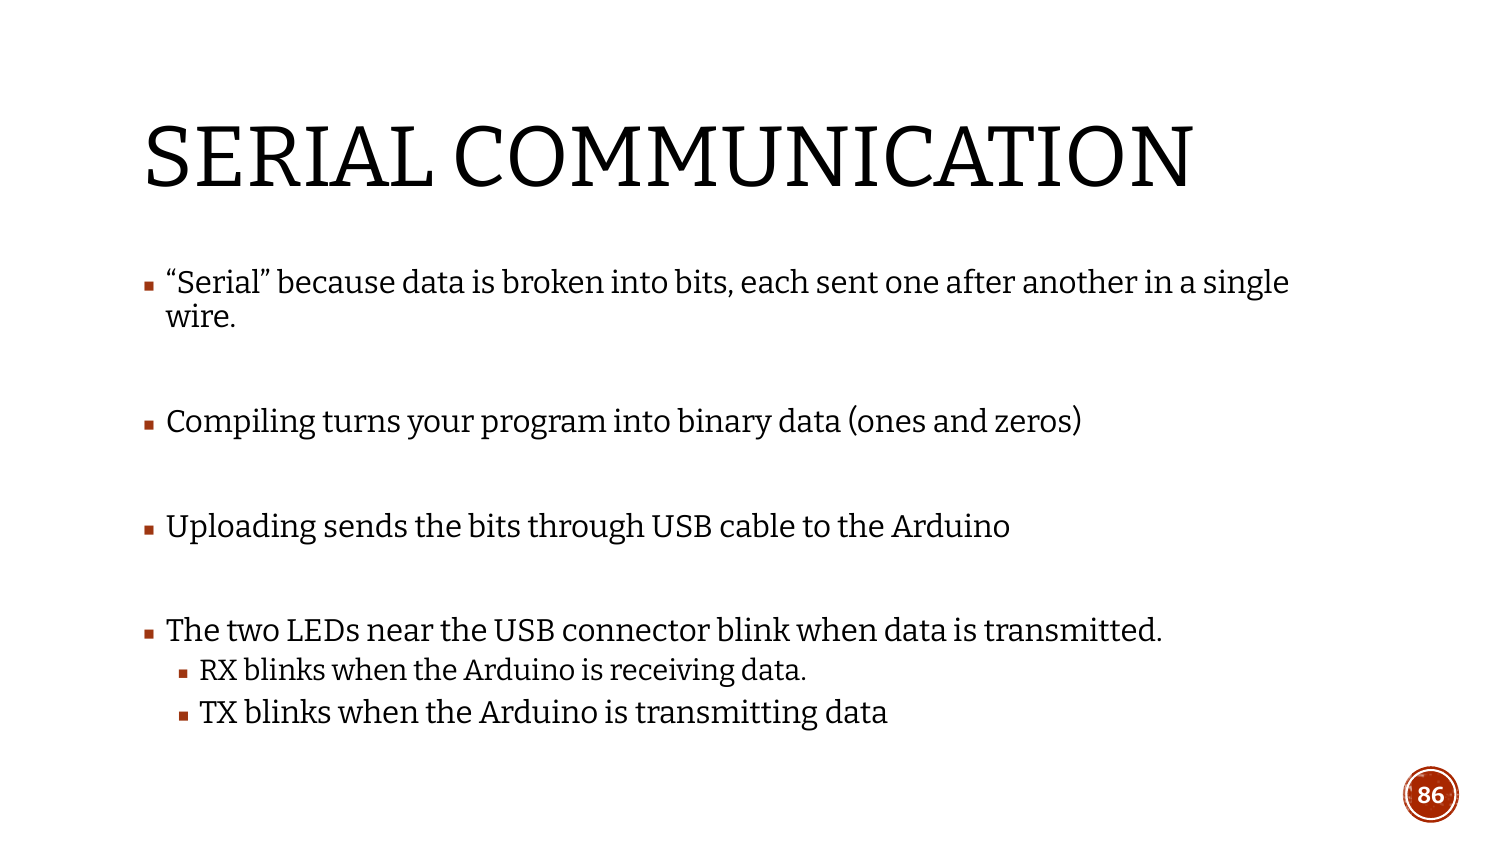

# SERIAL COMMUNICATION
“Serial” because data is broken into bits, each sent one after another in a single wire.

Compiling turns your program into binary data (ones and zeros)

Uploading sends the bits through USB cable to the Arduino

The two LEDs near the USB connector blink when data is transmitted.
RX blinks when the Arduino is receiving data.
TX blinks when the Arduino is transmitting data

86